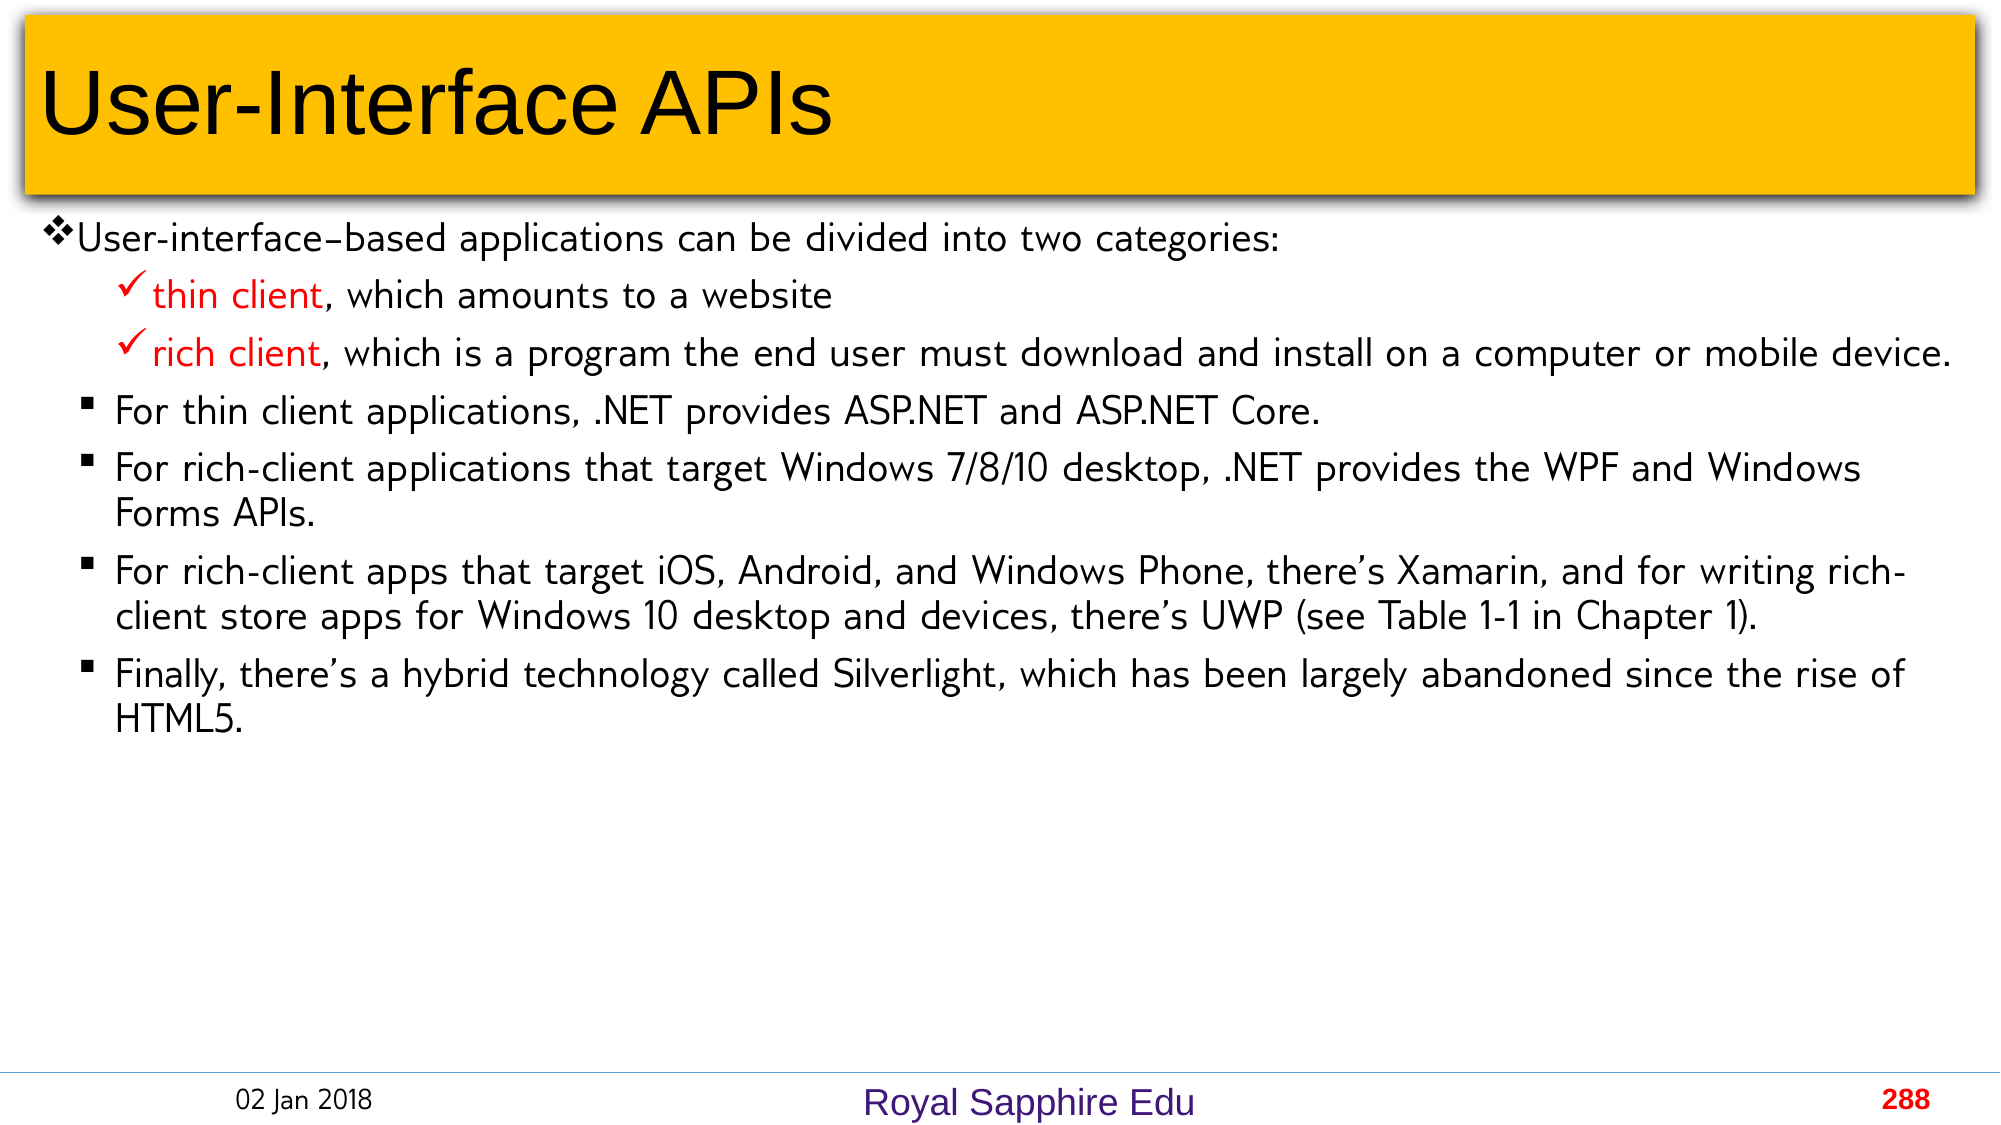

# User-Interface APIs
User-interface–based applications can be divided into two categories:
thin client, which amounts to a website
rich client, which is a program the end user must download and install on a computer or mobile device.
For thin client applications, .NET provides ASP.NET and ASP.NET Core.
For rich-client applications that target Windows 7/8/10 desktop, .NET provides the WPF and Windows Forms APIs.
For rich-client apps that target iOS, Android, and Windows Phone, there’s Xamarin, and for writing rich-client store apps for Windows 10 desktop and devices, there’s UWP (see Table 1-1 in Chapter 1).
Finally, there’s a hybrid technology called Silverlight, which has been largely abandoned since the rise of HTML5.
02 Jan 2018
288